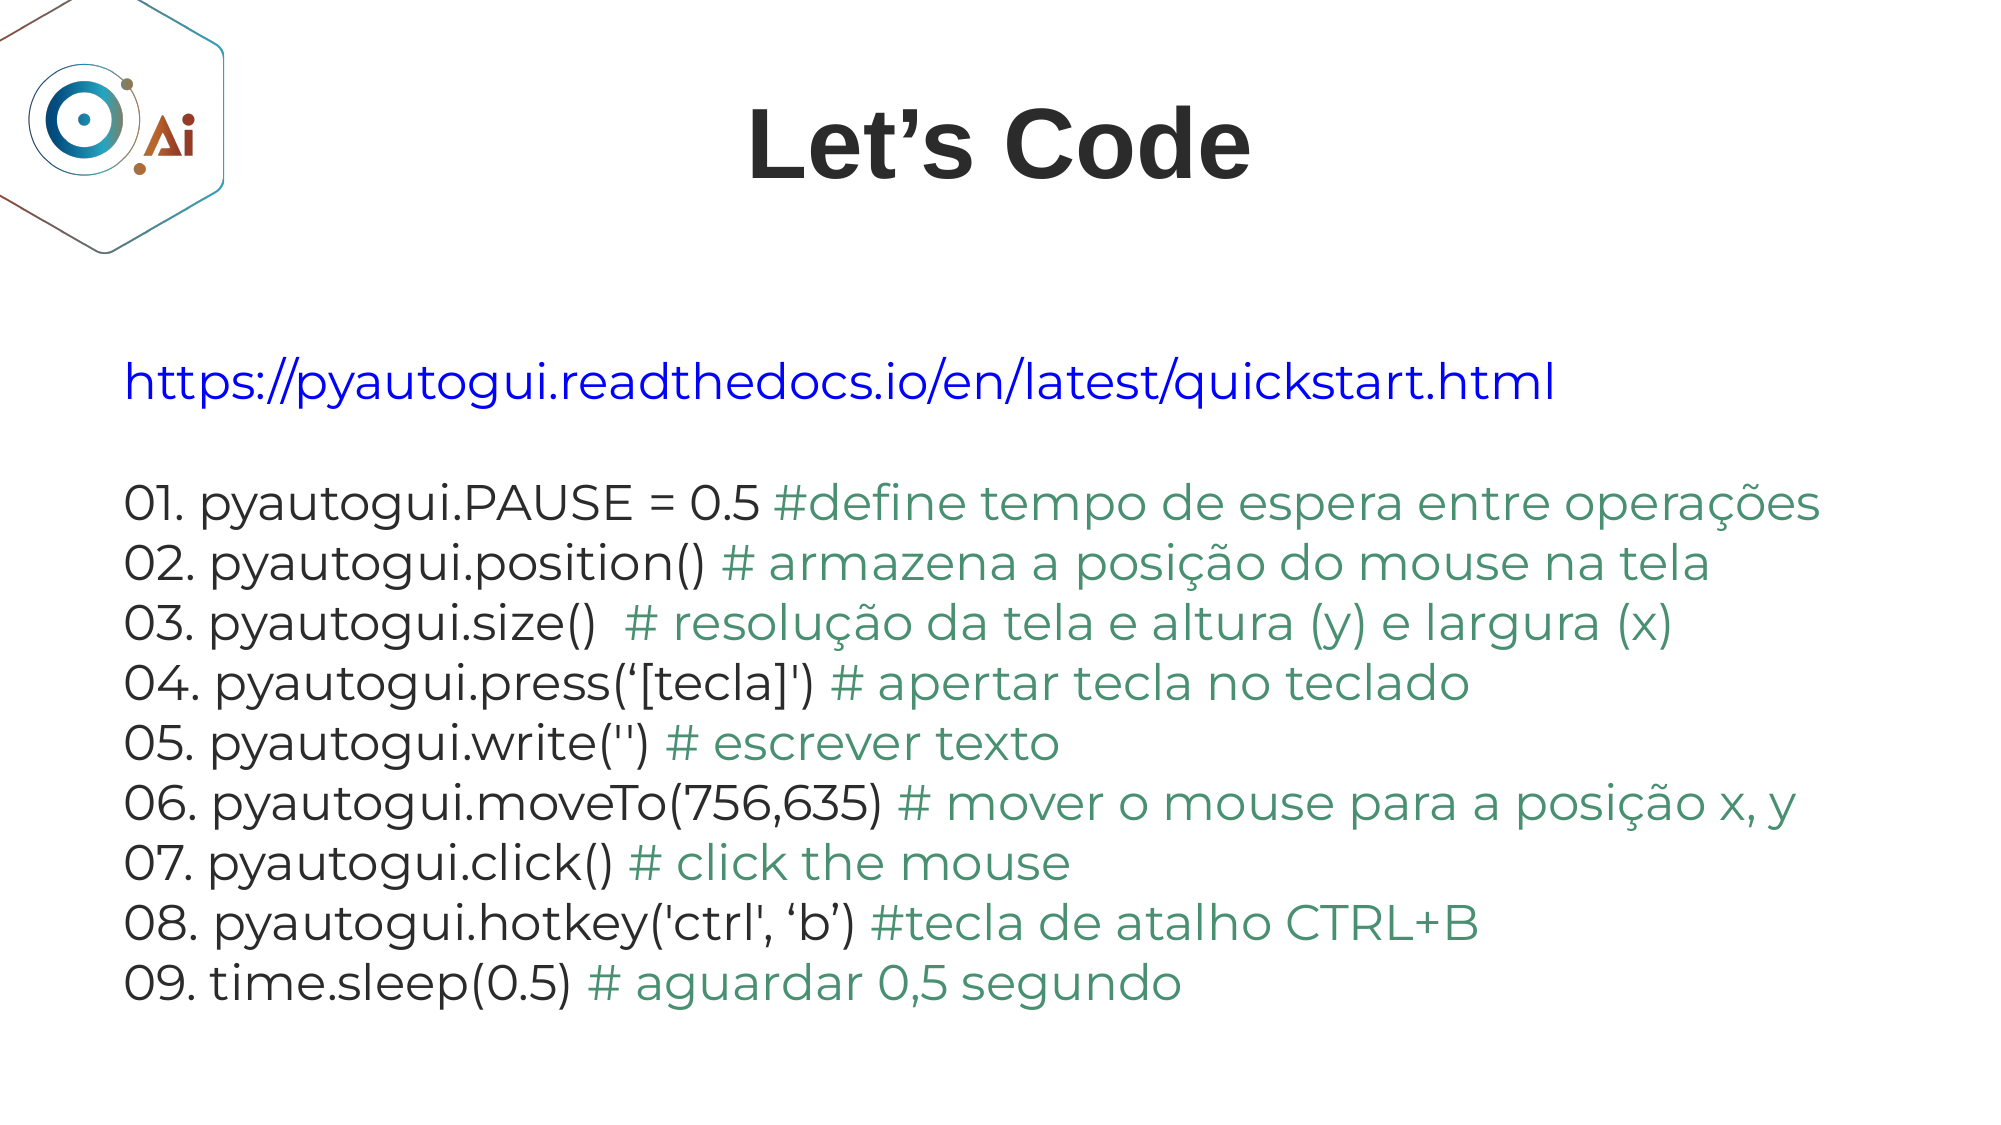

Let’s Code
https://pyautogui.readthedocs.io/en/latest/quickstart.html

01. pyautogui.PAUSE = 0.5 #define tempo de espera entre operações
02. pyautogui.position() # armazena a posição do mouse na tela
03. pyautogui.size()  # resolução da tela e altura (y) e largura (x)
04. pyautogui.press(‘[tecla]') # apertar tecla no teclado
05. pyautogui.write('') # escrever texto
06. pyautogui.moveTo(756,635) # mover o mouse para a posição x, y
07. pyautogui.click() # click the mouse
08. pyautogui.hotkey('ctrl', ‘b’) #tecla de atalho CTRL+B
09. time.sleep(0.5) # aguardar 0,5 segundo